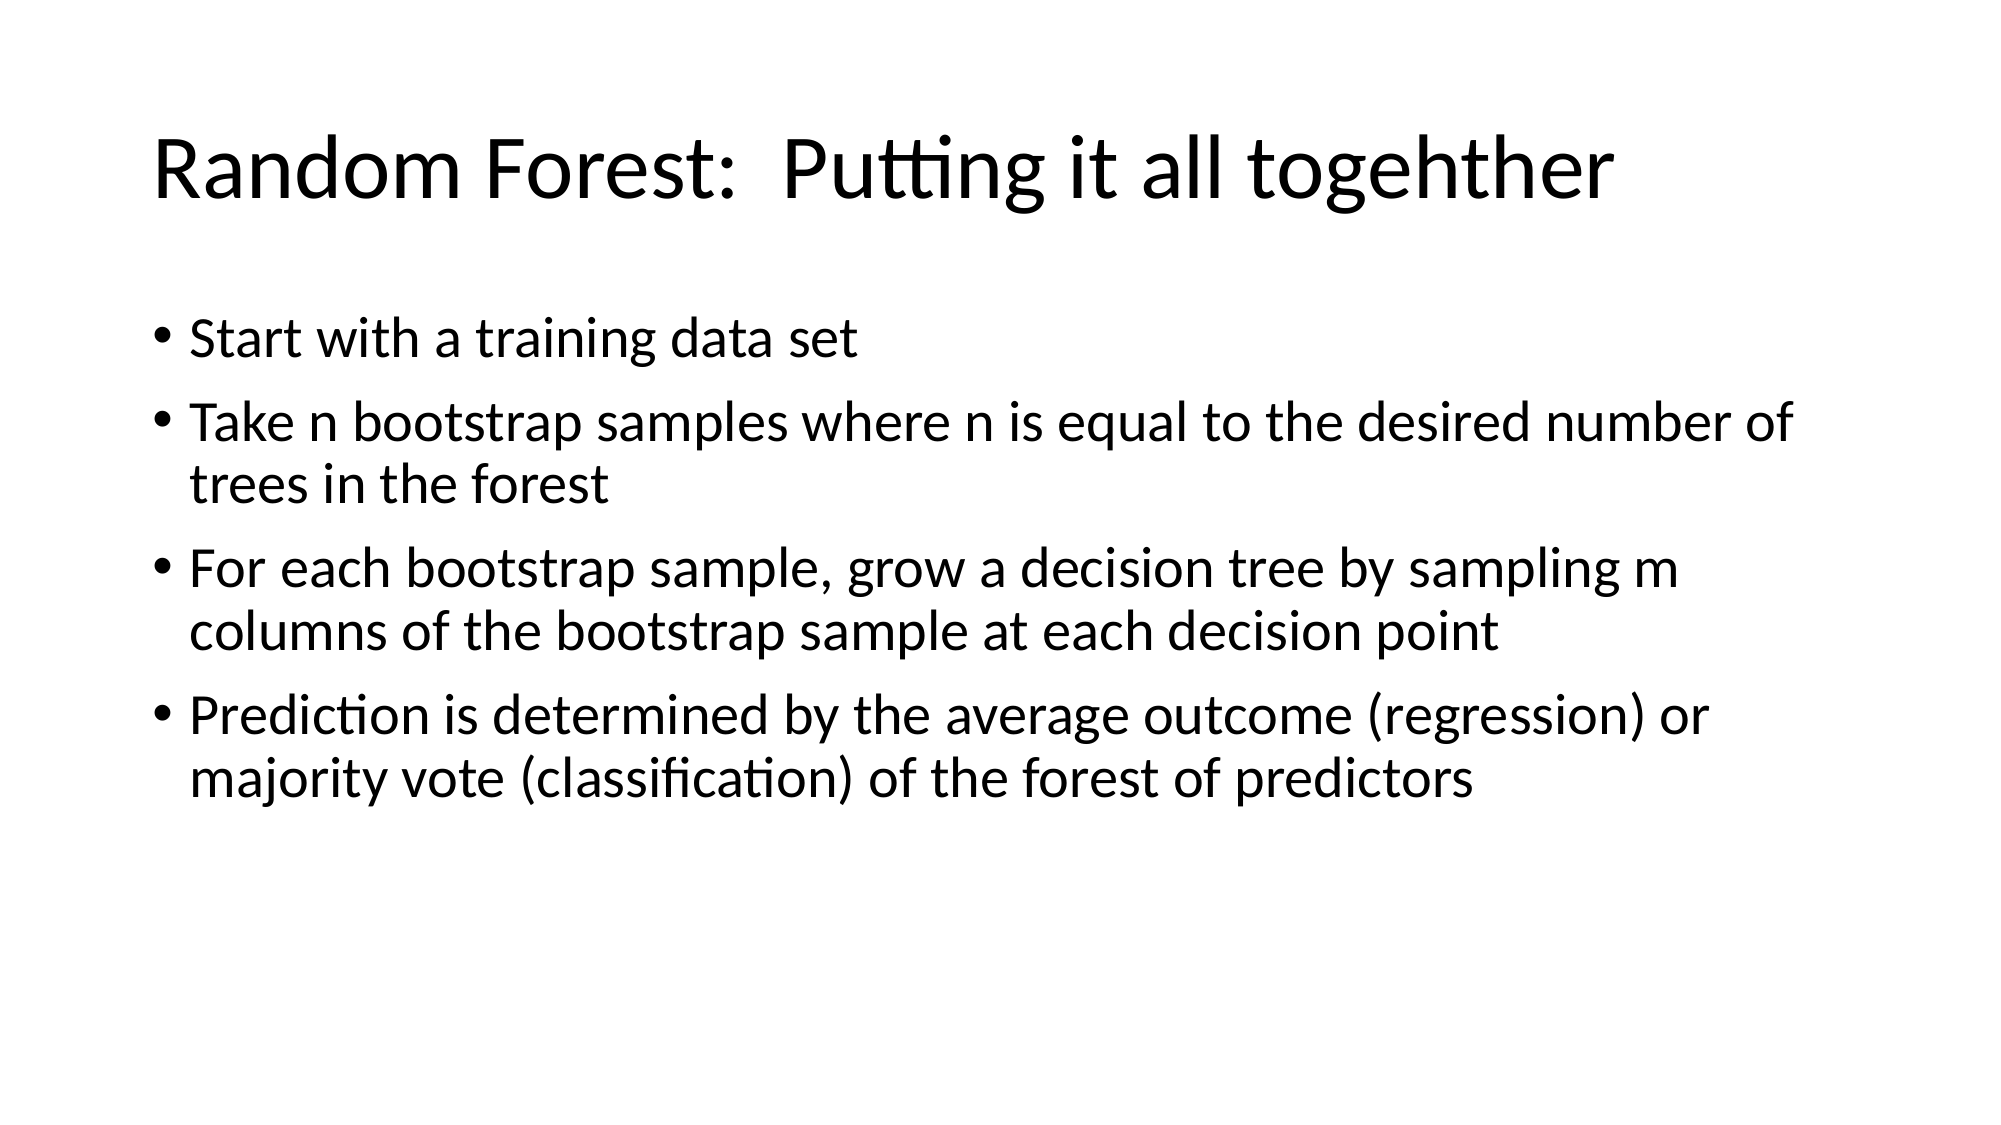

# Random Forest:  Putting it all togehther
Start with a training data set
Take n bootstrap samples where n is equal to the desired number of trees in the forest
For each bootstrap sample, grow a decision tree by sampling m columns of the bootstrap sample at each decision point
Prediction is determined by the average outcome (regression) or majority vote (classification) of the forest of predictors